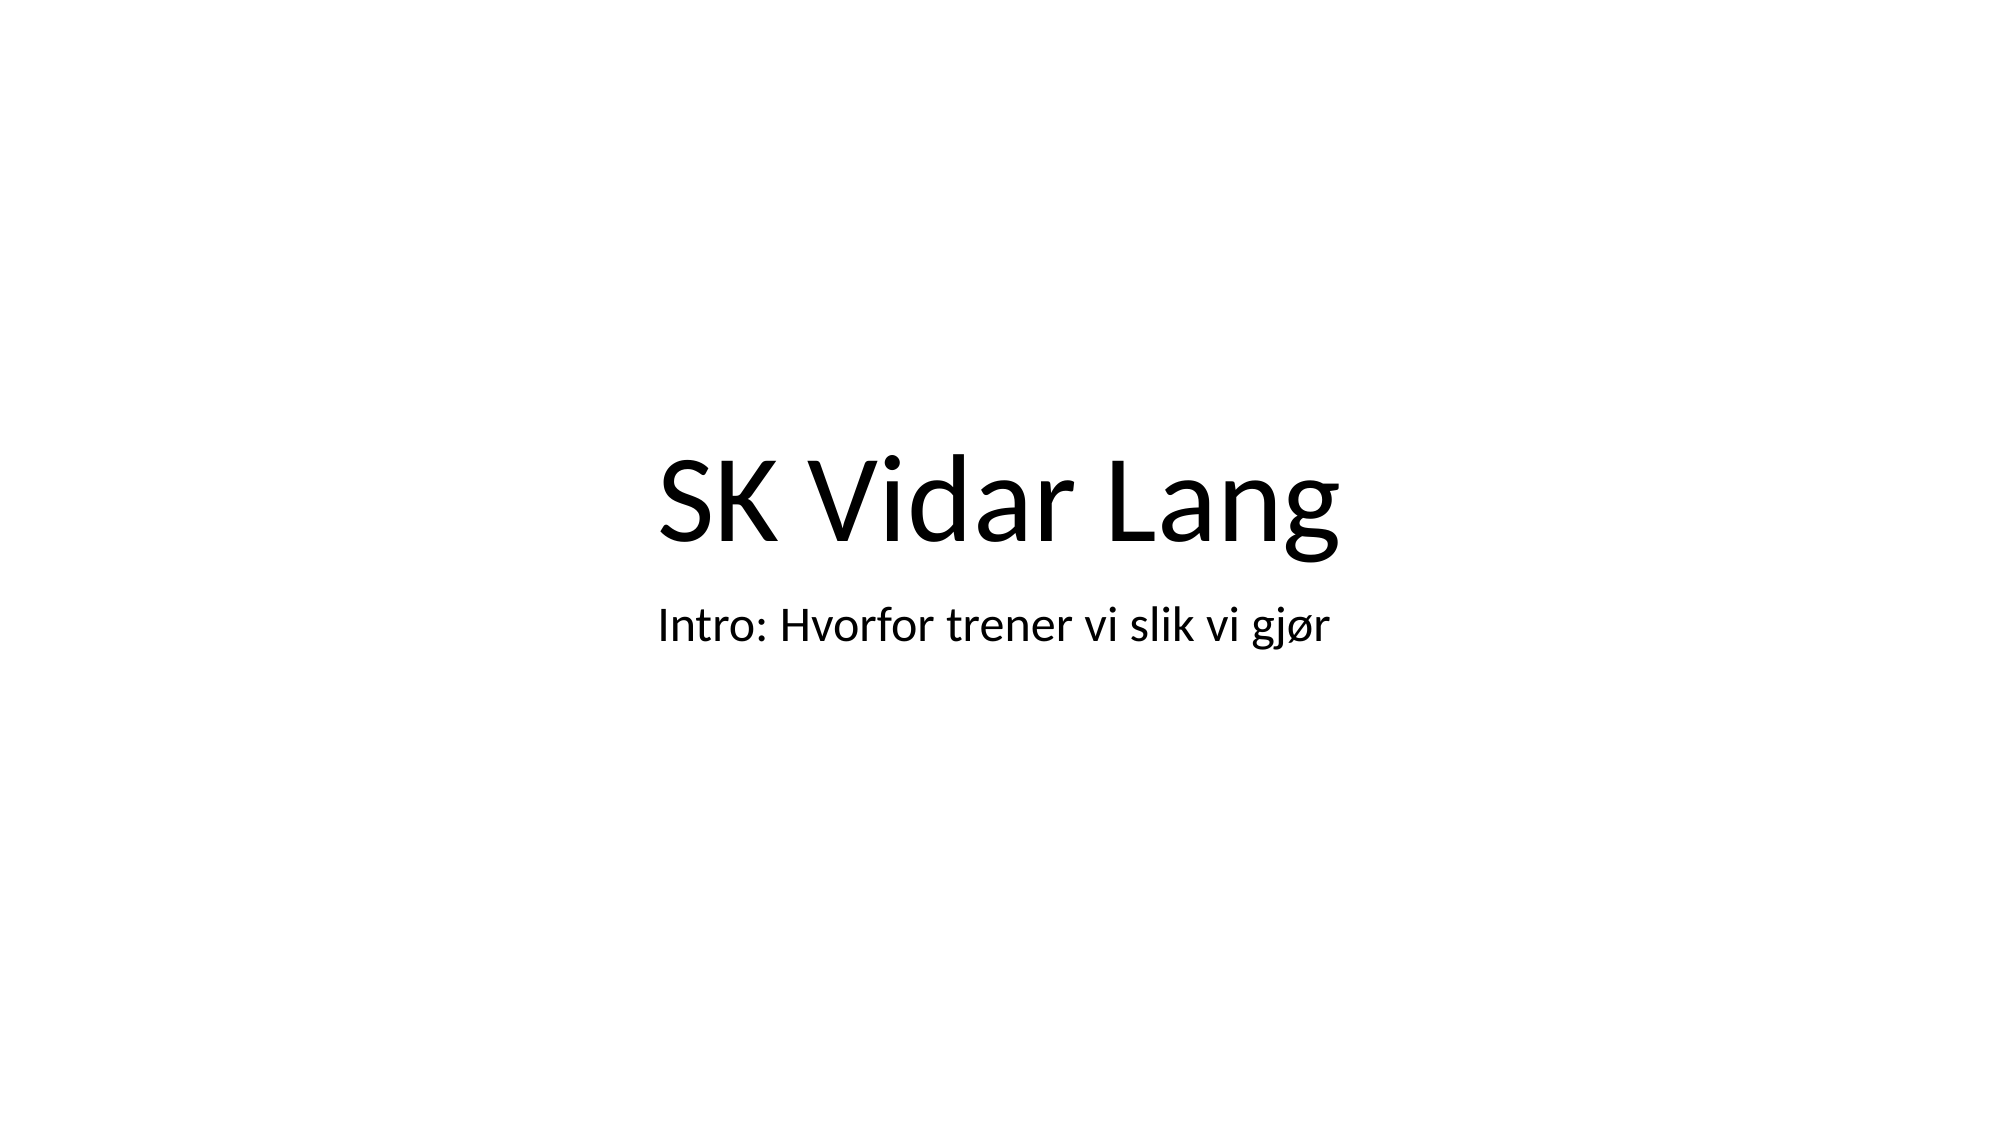

# SK Vidar Lang
Intro: Hvorfor trener vi slik vi gjør